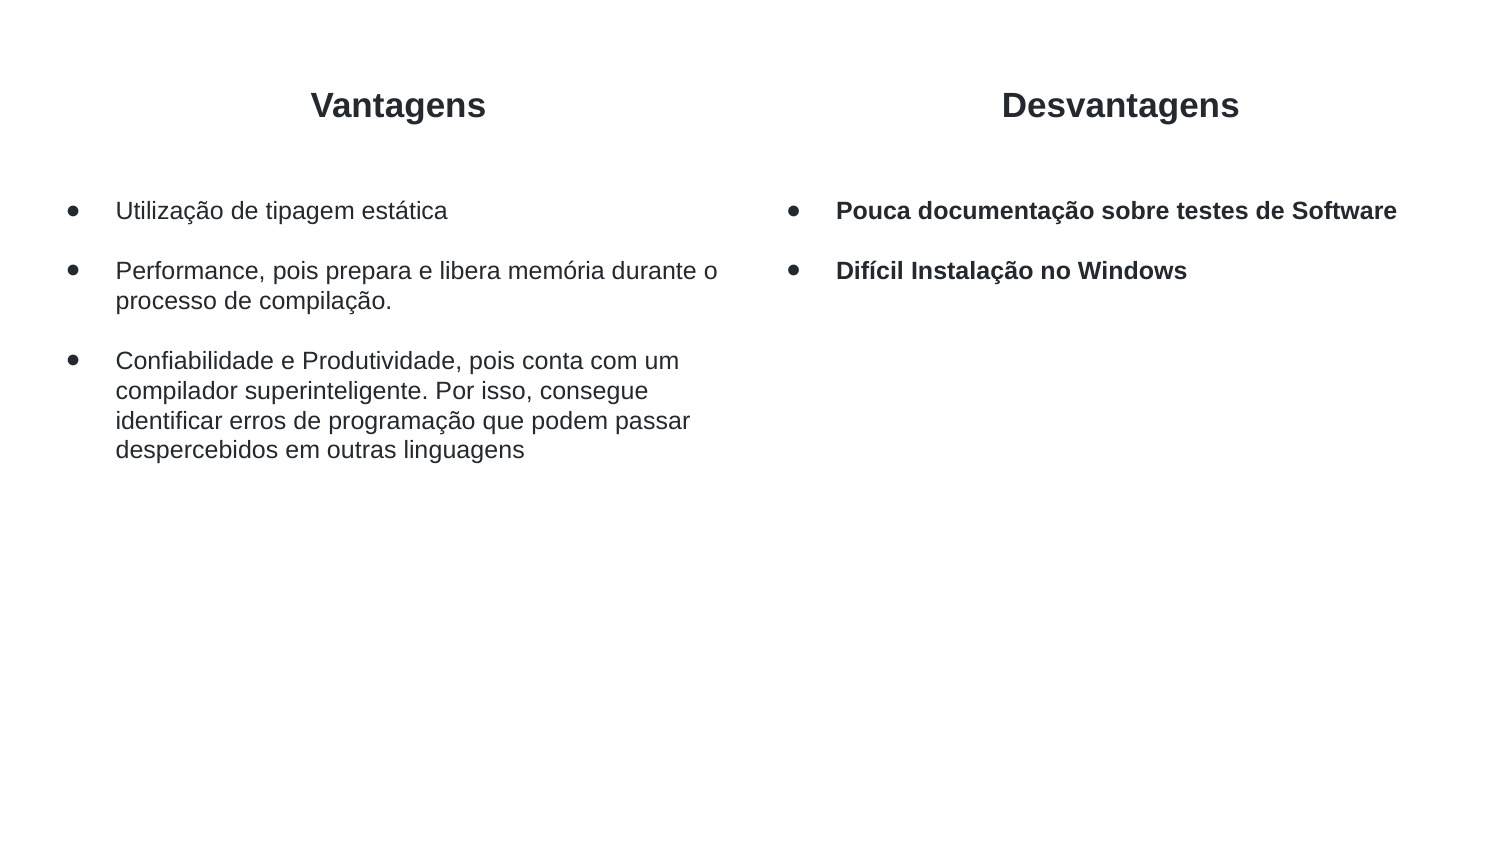

# Vantagens
Desvantagens
Utilização de tipagem estática
Performance, pois prepara e libera memória durante o processo de compilação.

Confiabilidade e Produtividade, pois conta com um compilador superinteligente. Por isso, consegue identificar erros de programação que podem passar despercebidos em outras linguagens
Pouca documentação sobre testes de Software

Difícil Instalação no Windows